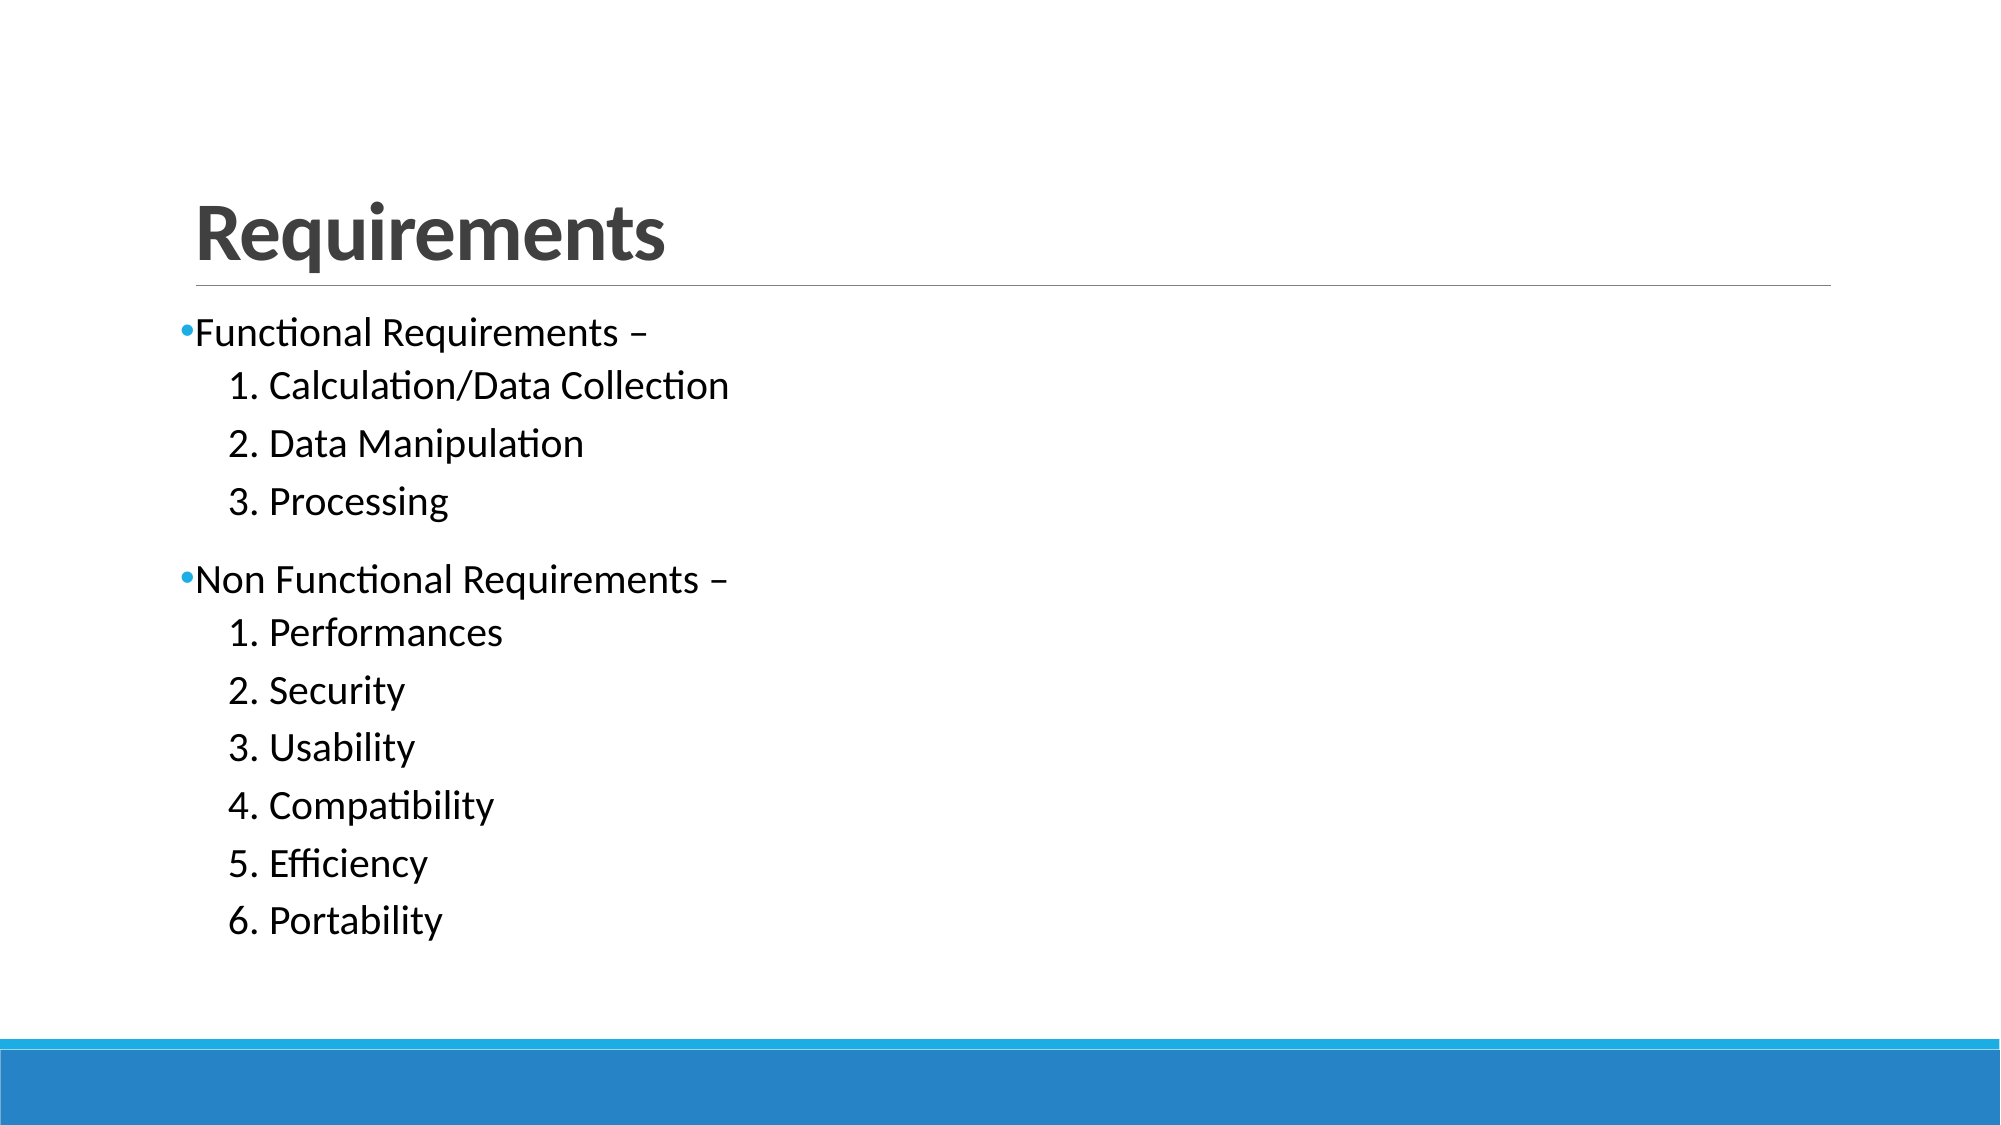

# Requirements
Functional Requirements –
1. Calculation/Data Collection
2. Data Manipulation
3. Processing
Non Functional Requirements –
1. Performances
2. Security
3. Usability
4. Compatibility
5. Efficiency
6. Portability